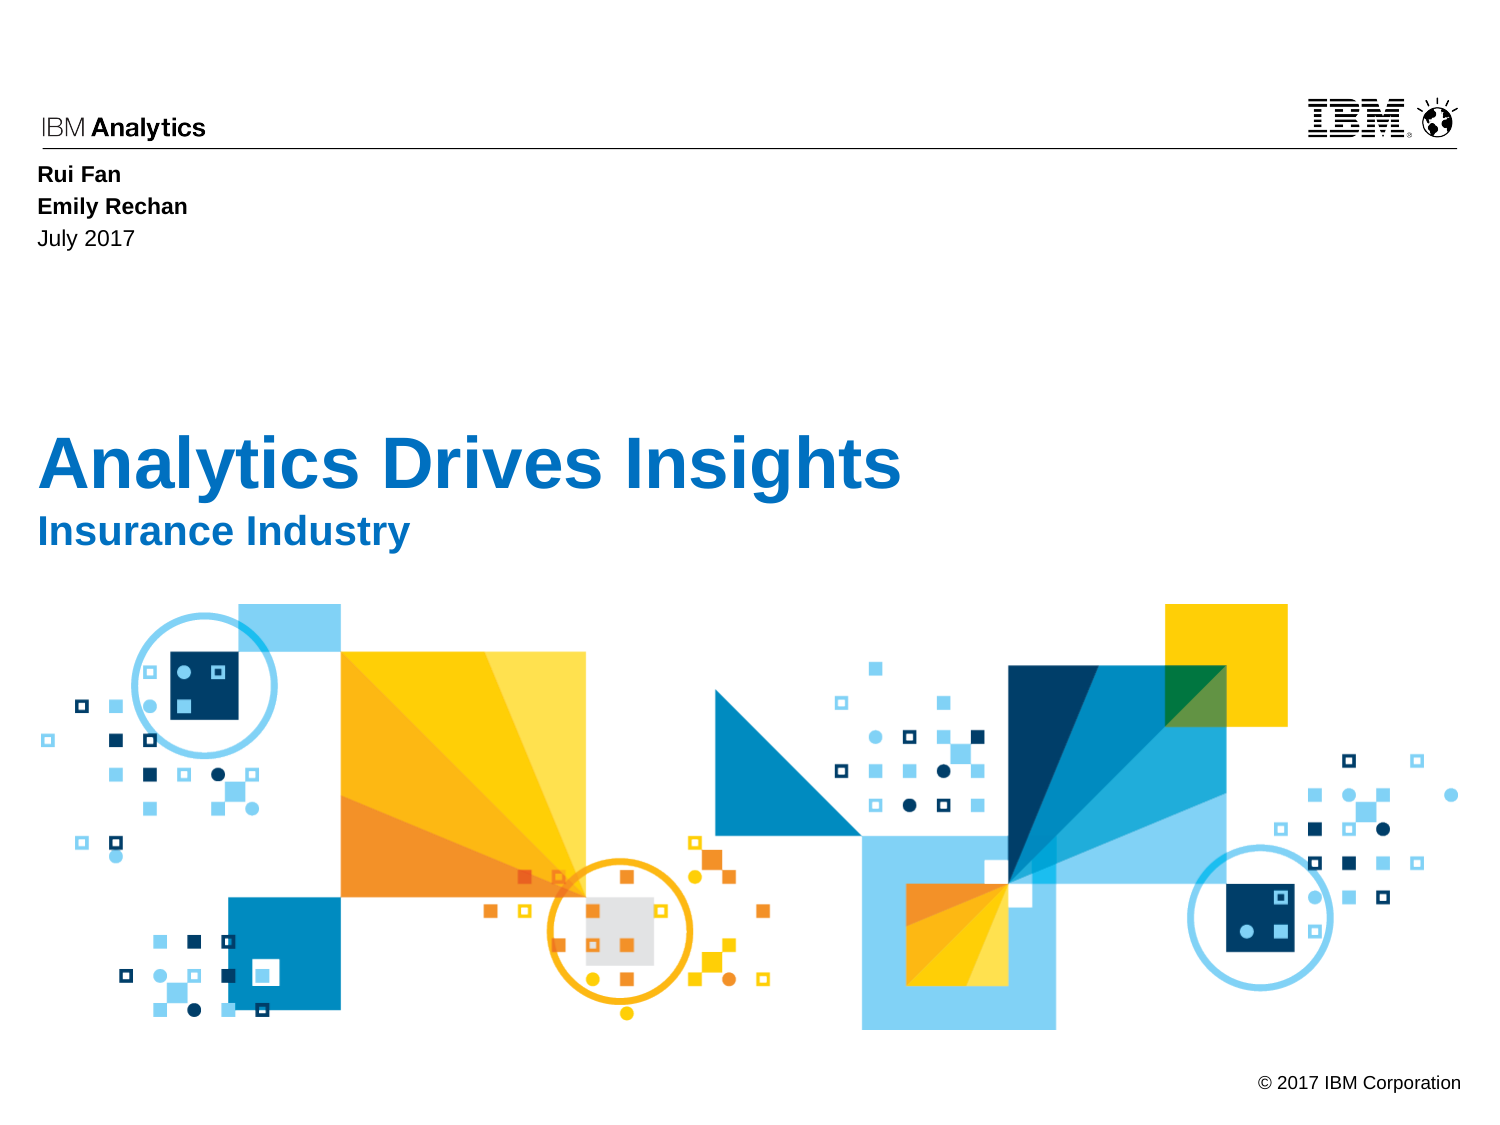

Rui Fan
Emily Rechan
July 2017
# Analytics Drives Insights Insurance Industry